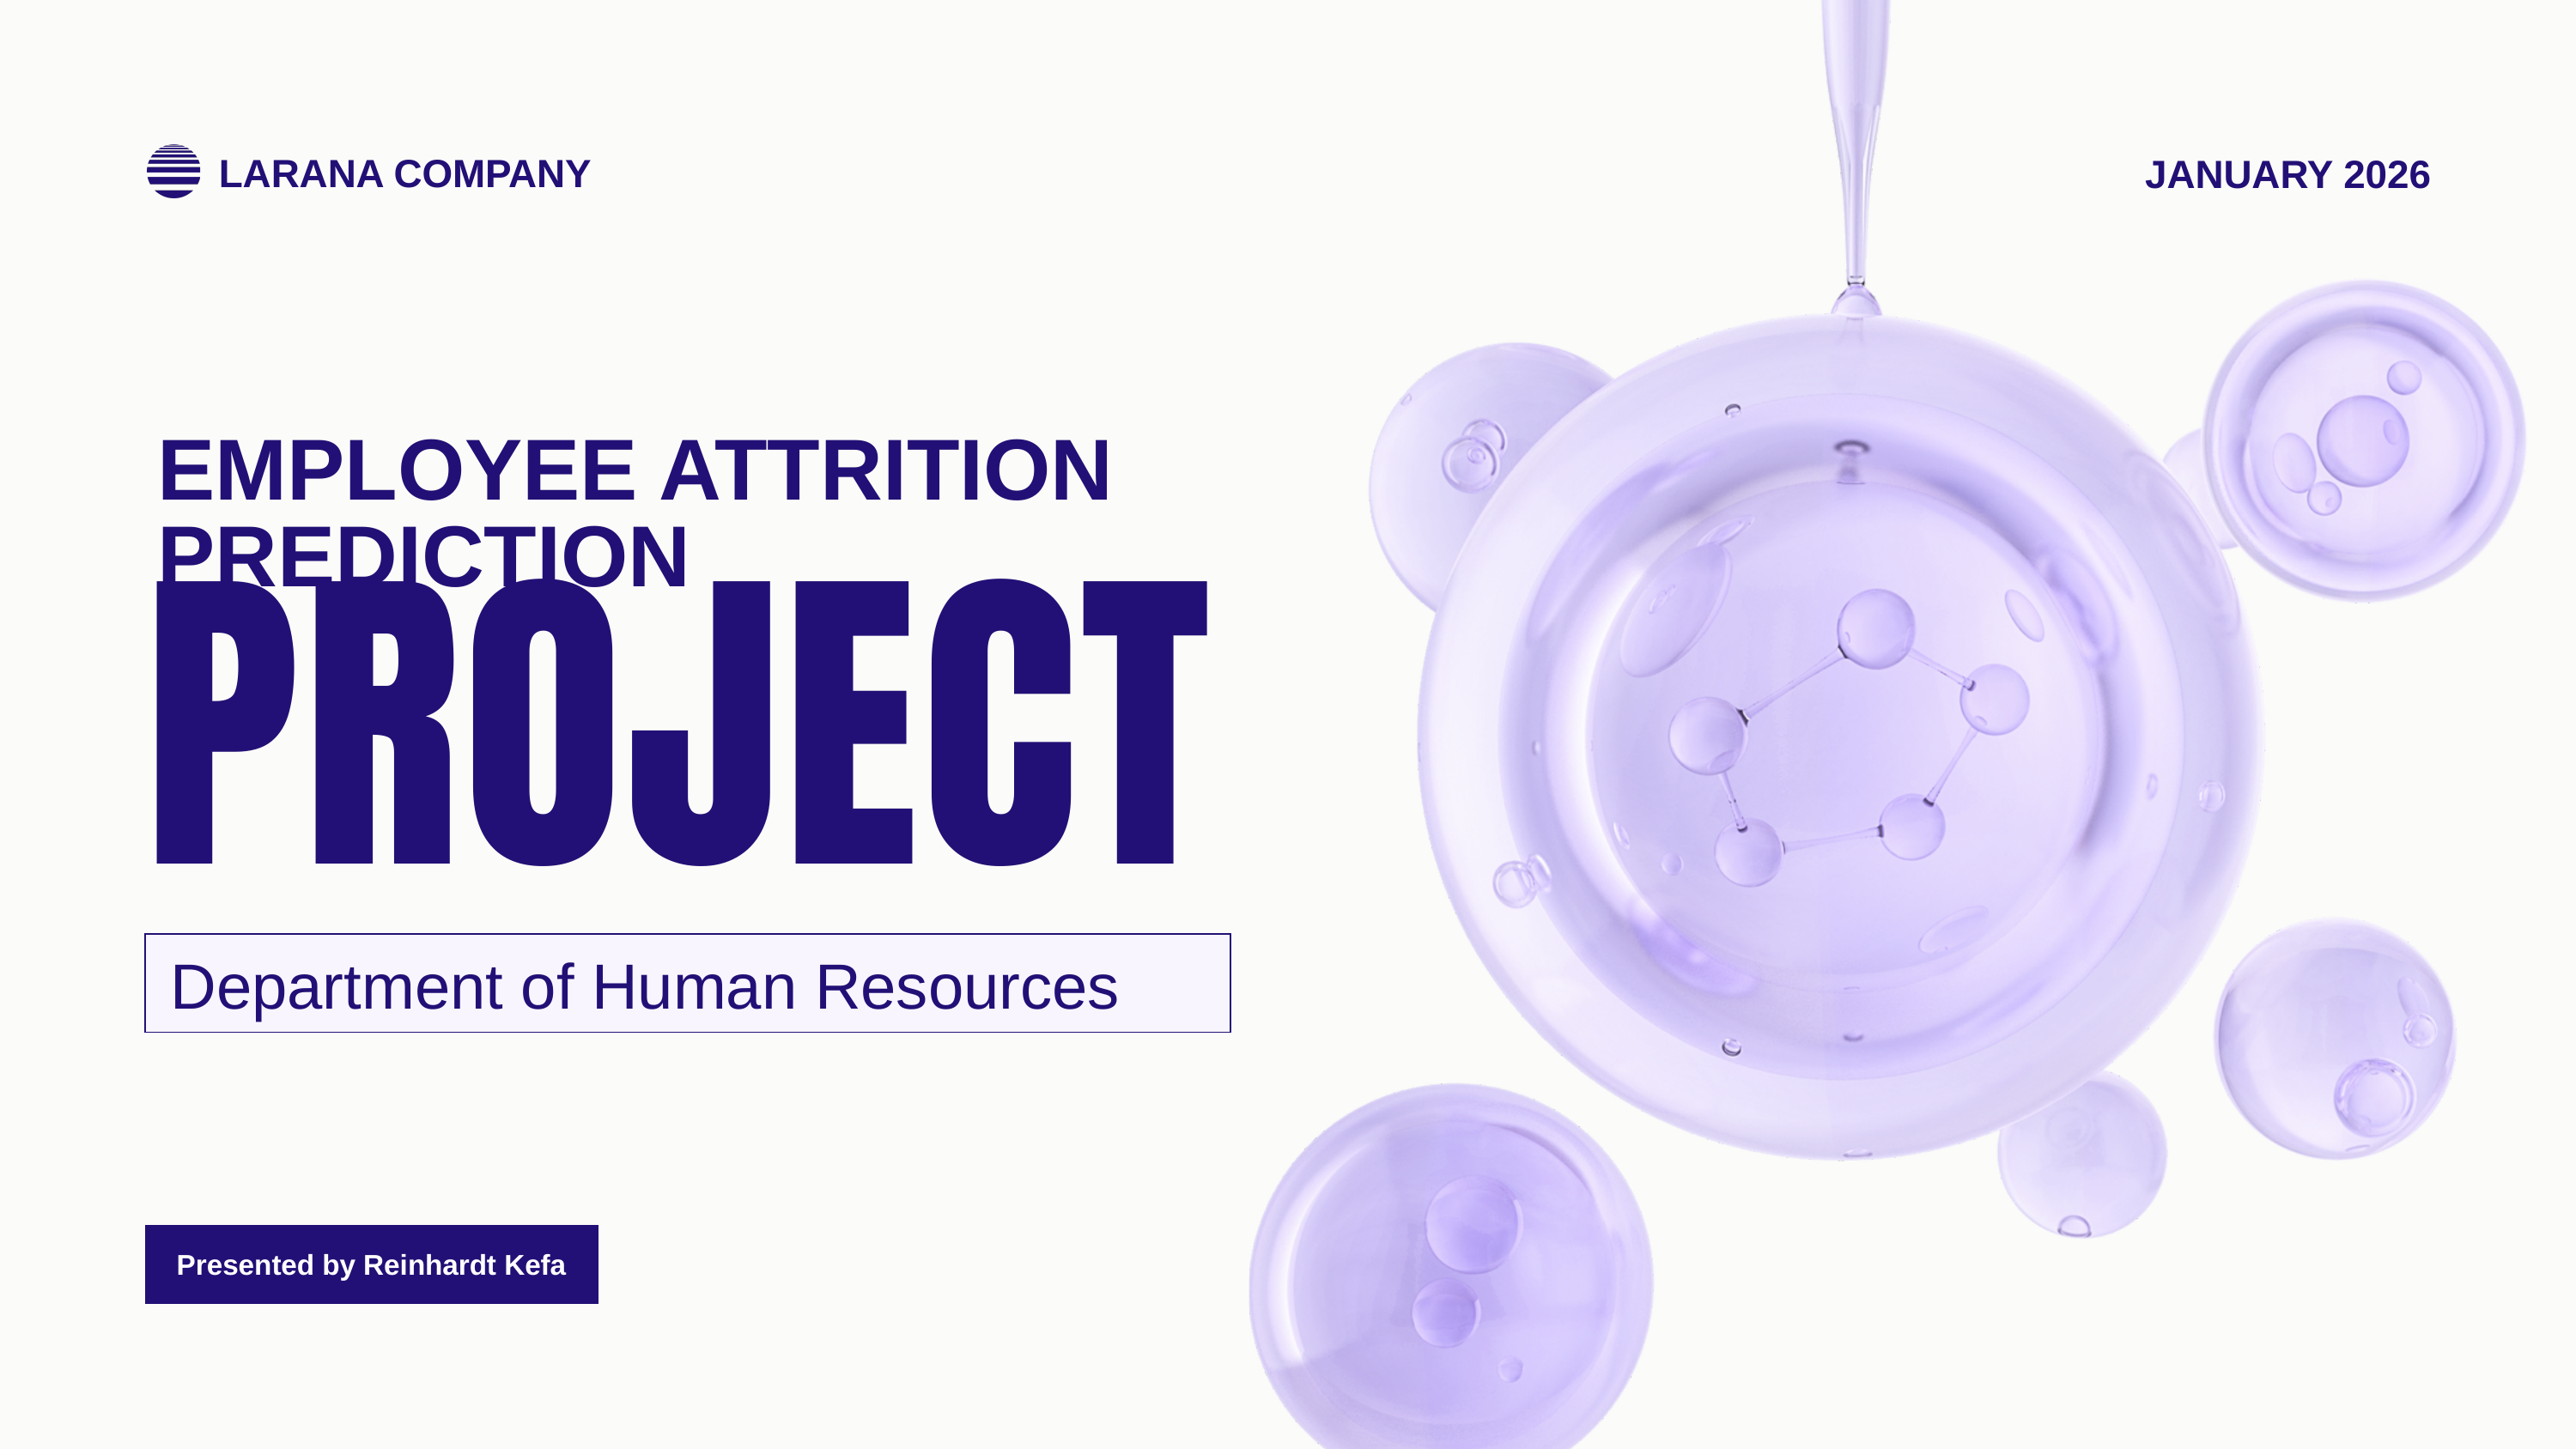

LARANA COMPANY
JANUARY 2026
EMPLOYEE ATTRITION PREDICTION
PROJECT

Department of Human Resources

Presented by Reinhardt Kefa